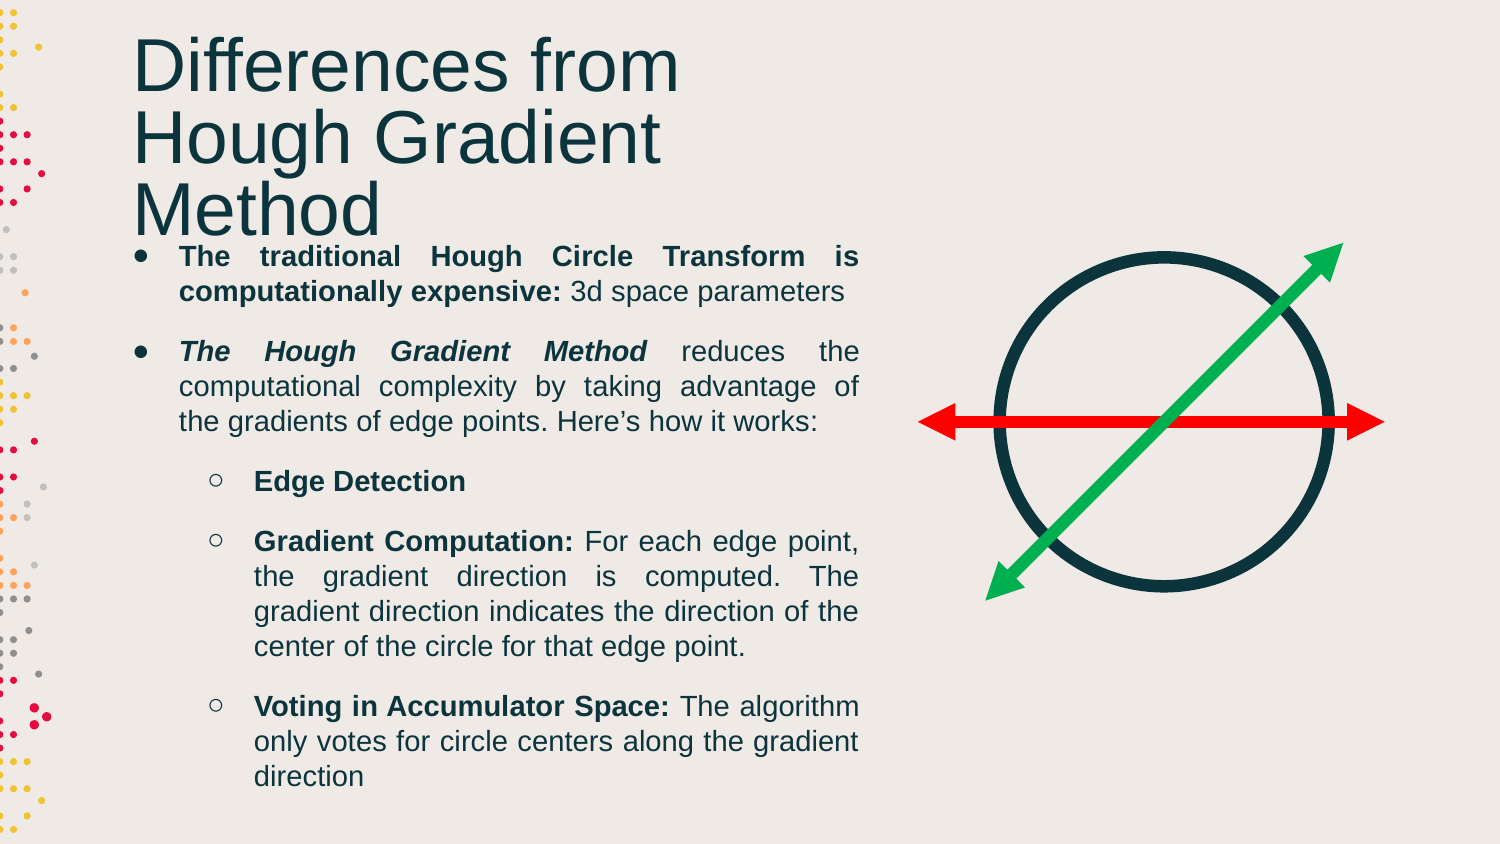

# Differences from Hough Gradient Method
The traditional Hough Circle Transform is computationally expensive: 3d space parameters
The Hough Gradient Method reduces the computational complexity by taking advantage of the gradients of edge points. Here’s how it works:
Edge Detection
Gradient Computation: For each edge point, the gradient direction is computed. The gradient direction indicates the direction of the center of the circle for that edge point.
Voting in Accumulator Space: The algorithm only votes for circle centers along the gradient direction